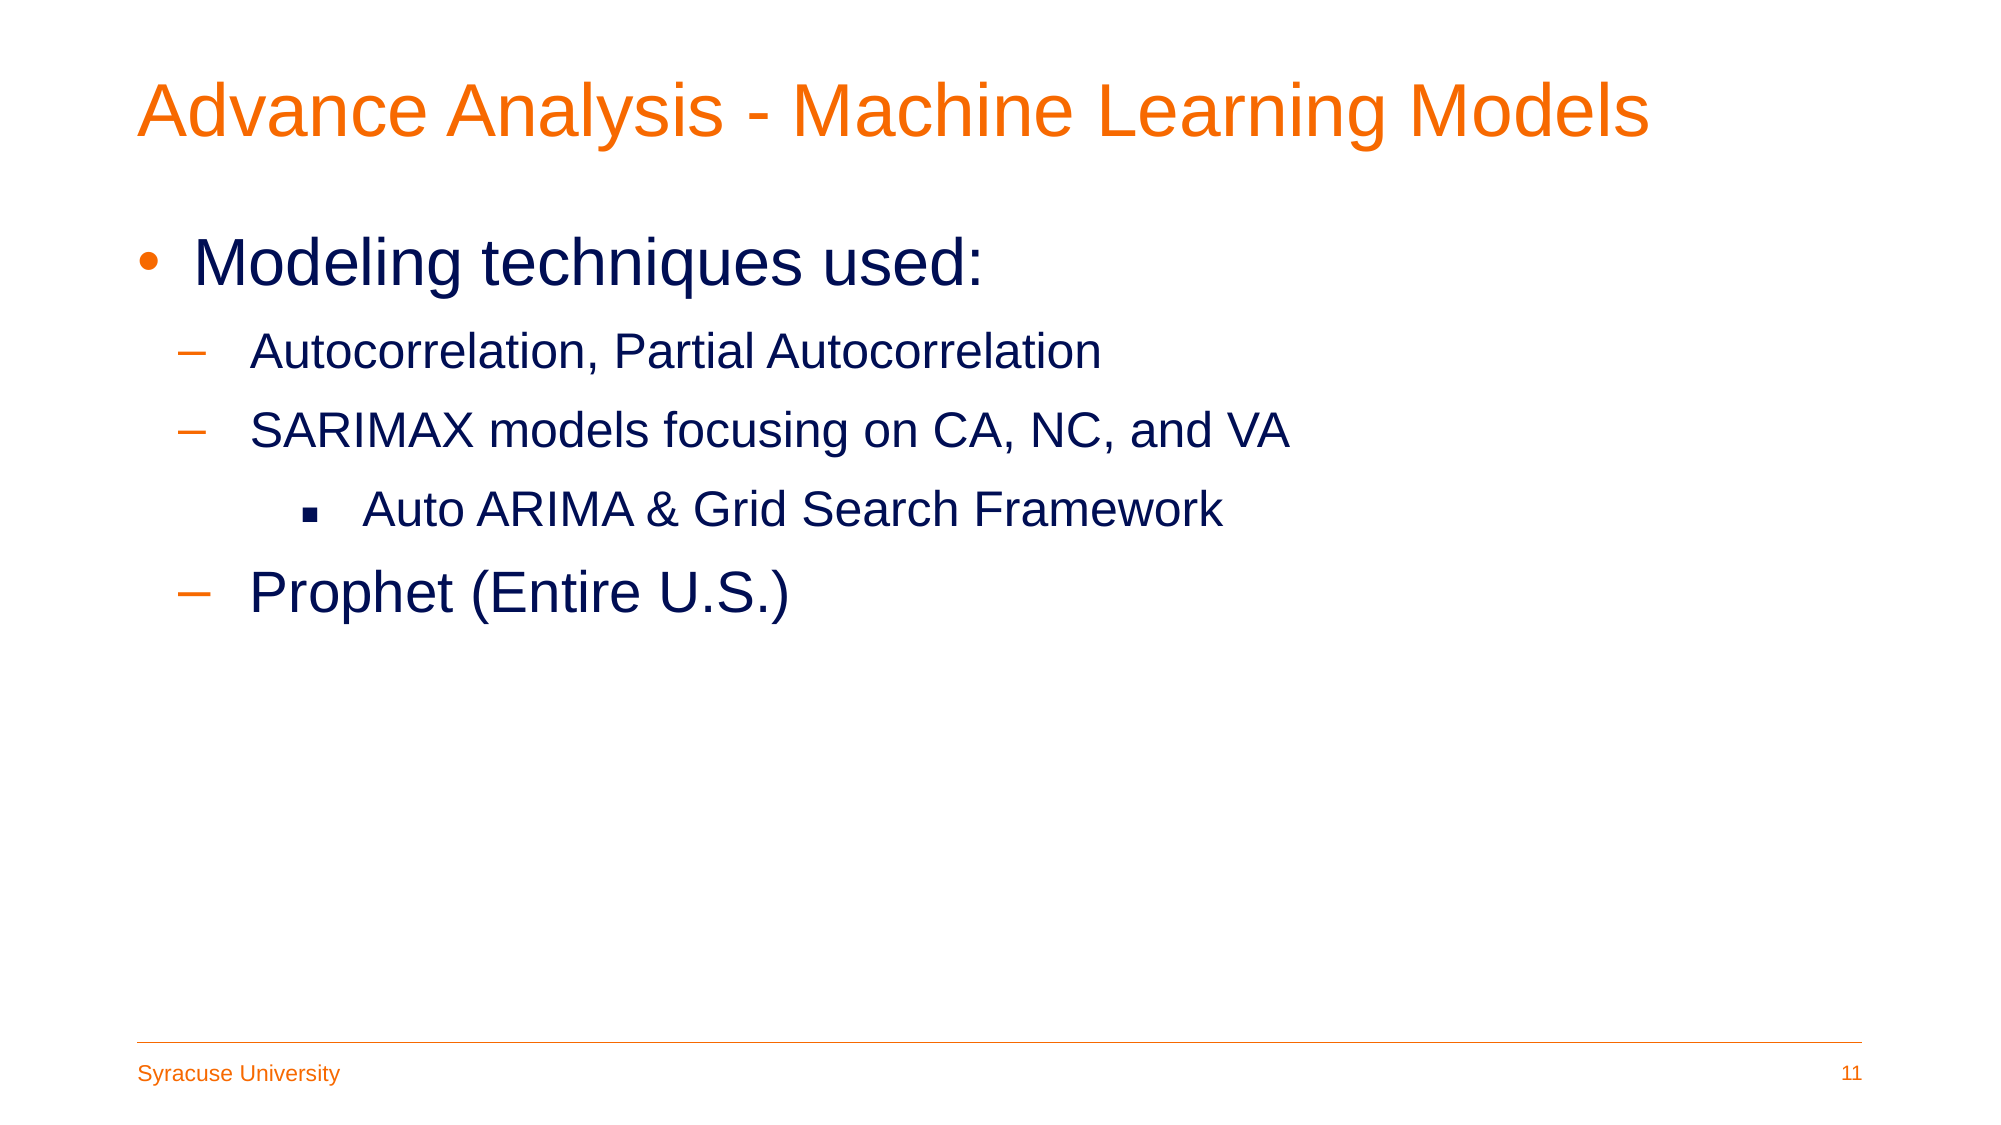

# Advance Analysis - Machine Learning Models
 Modeling techniques used:
Autocorrelation, Partial Autocorrelation
SARIMAX models focusing on CA, NC, and VA
Auto ARIMA & Grid Search Framework
Prophet (Entire U.S.)